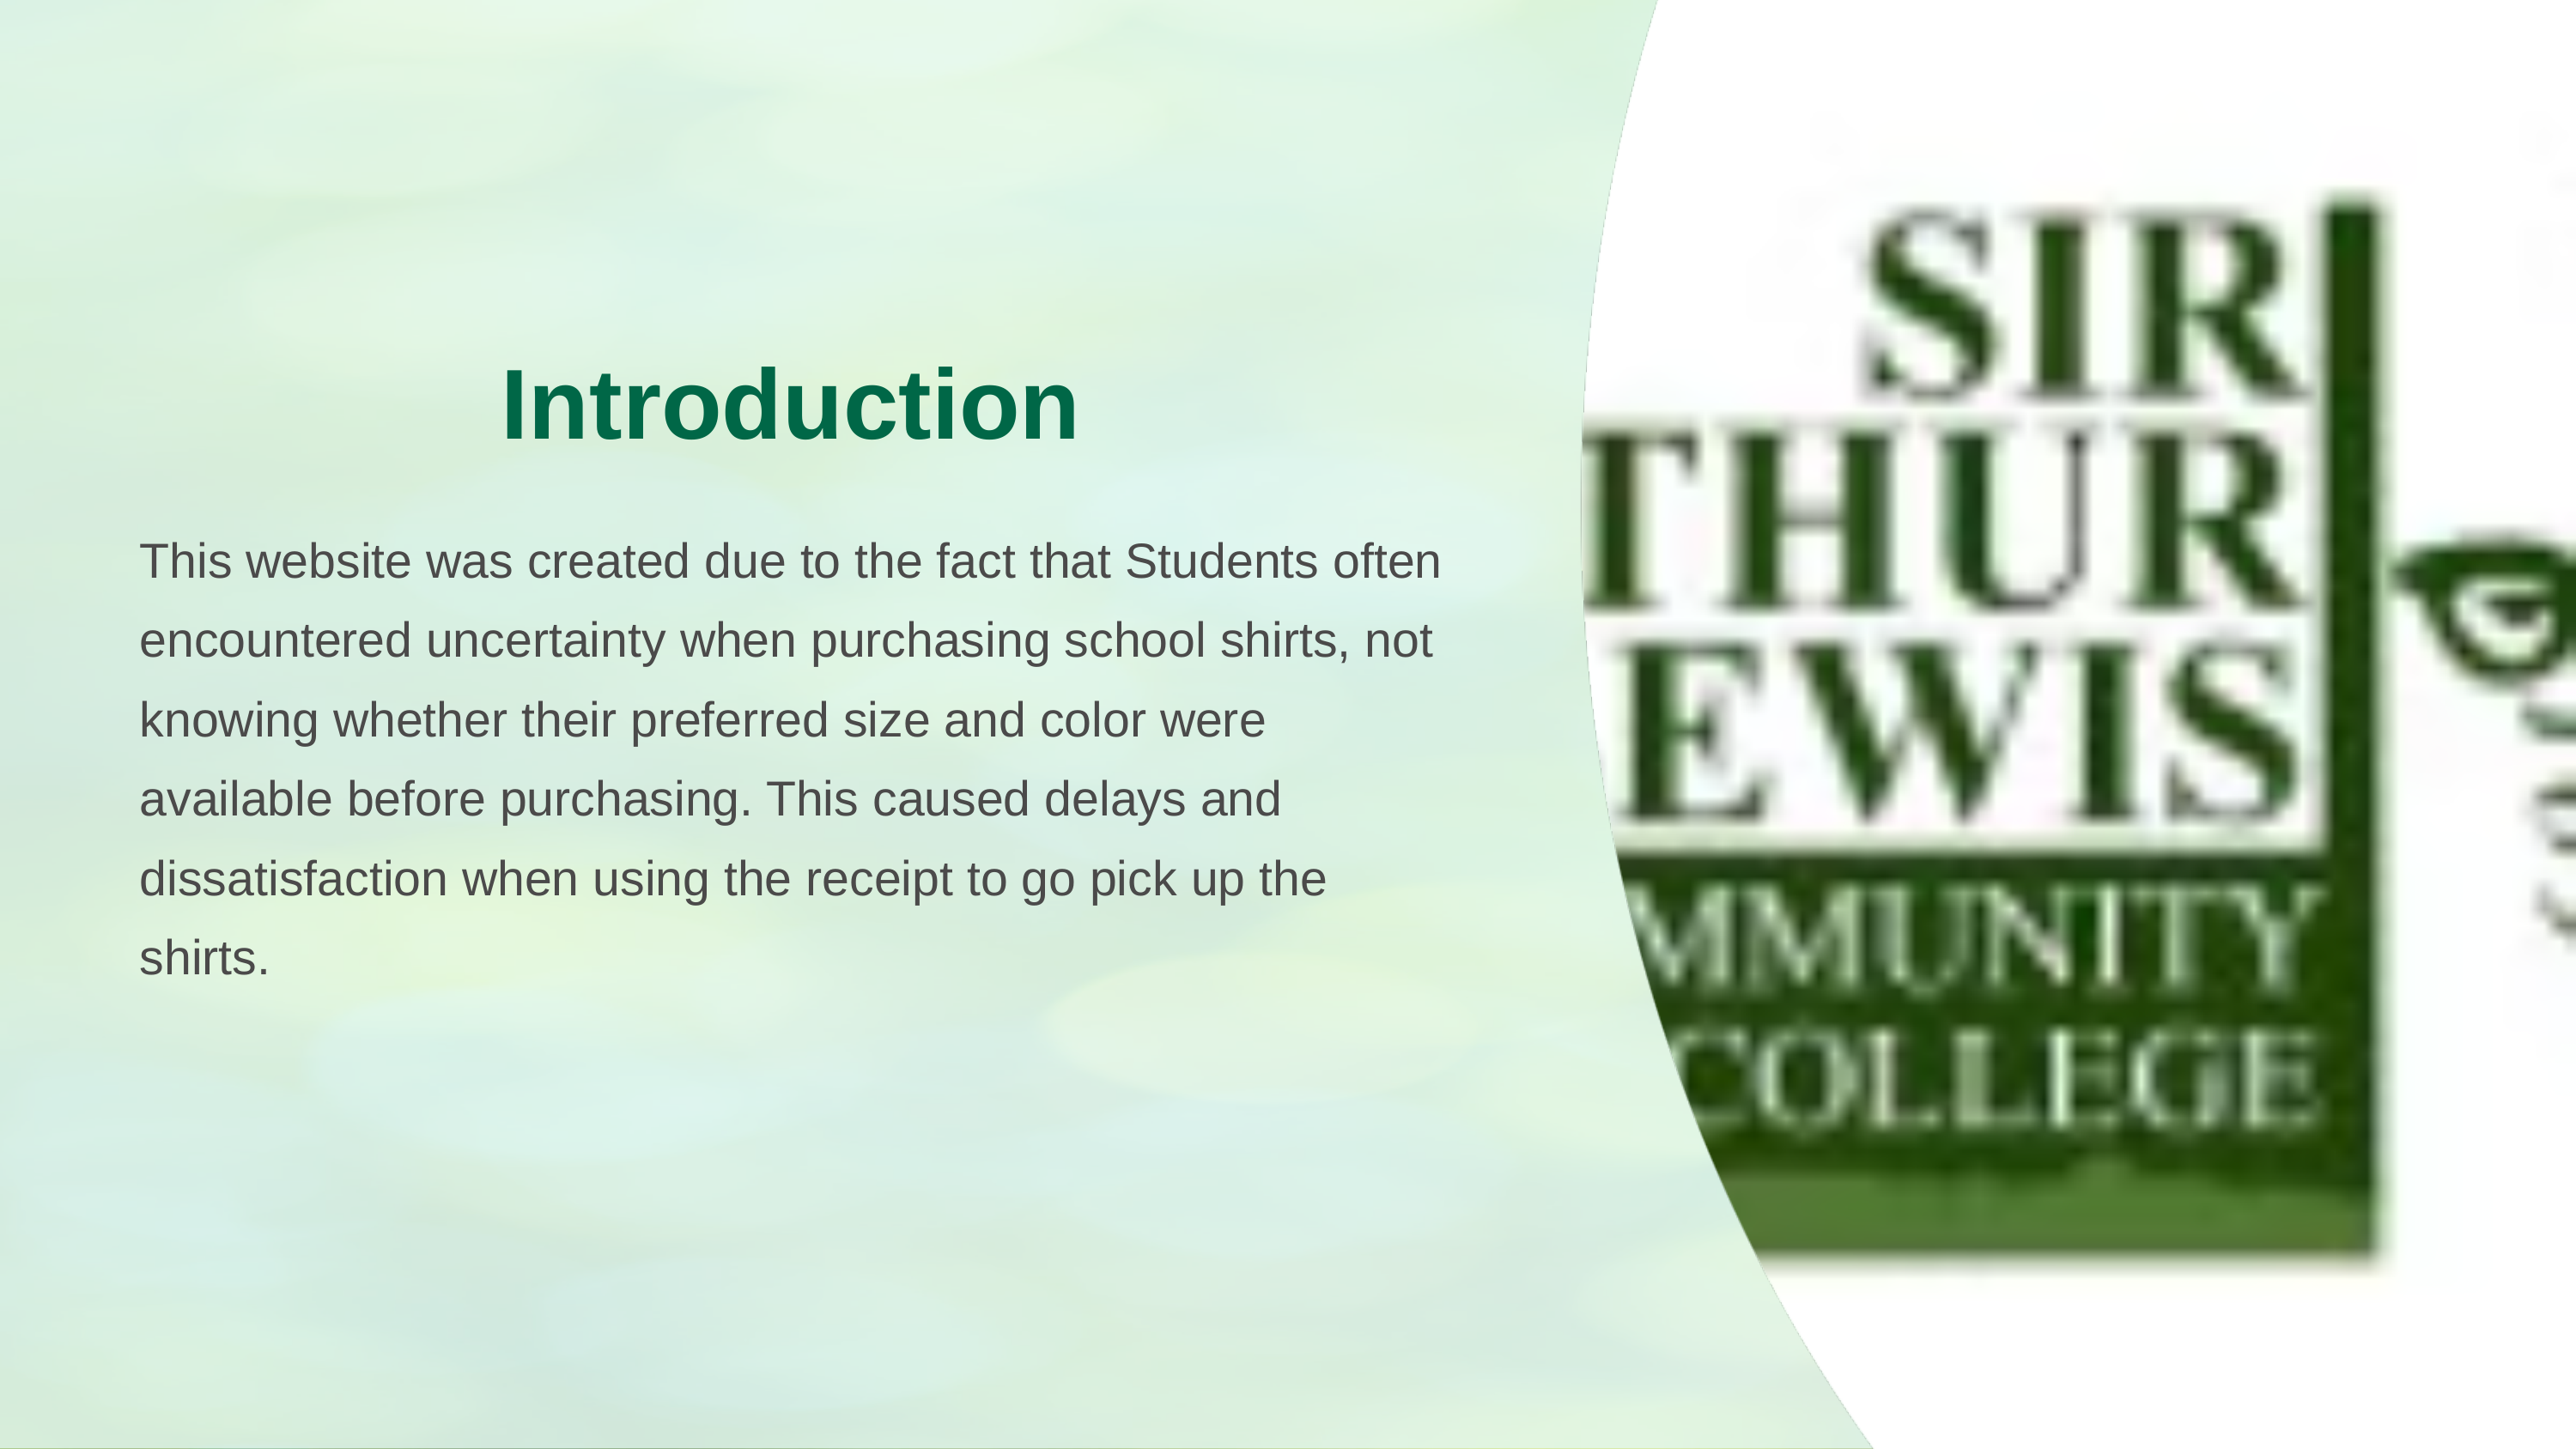

Introduction

This website was created due to the fact that Students often encountered uncertainty when purchasing school shirts, not knowing whether their preferred size and color were available before purchasing. This caused delays and dissatisfaction when using the receipt to go pick up the shirts.